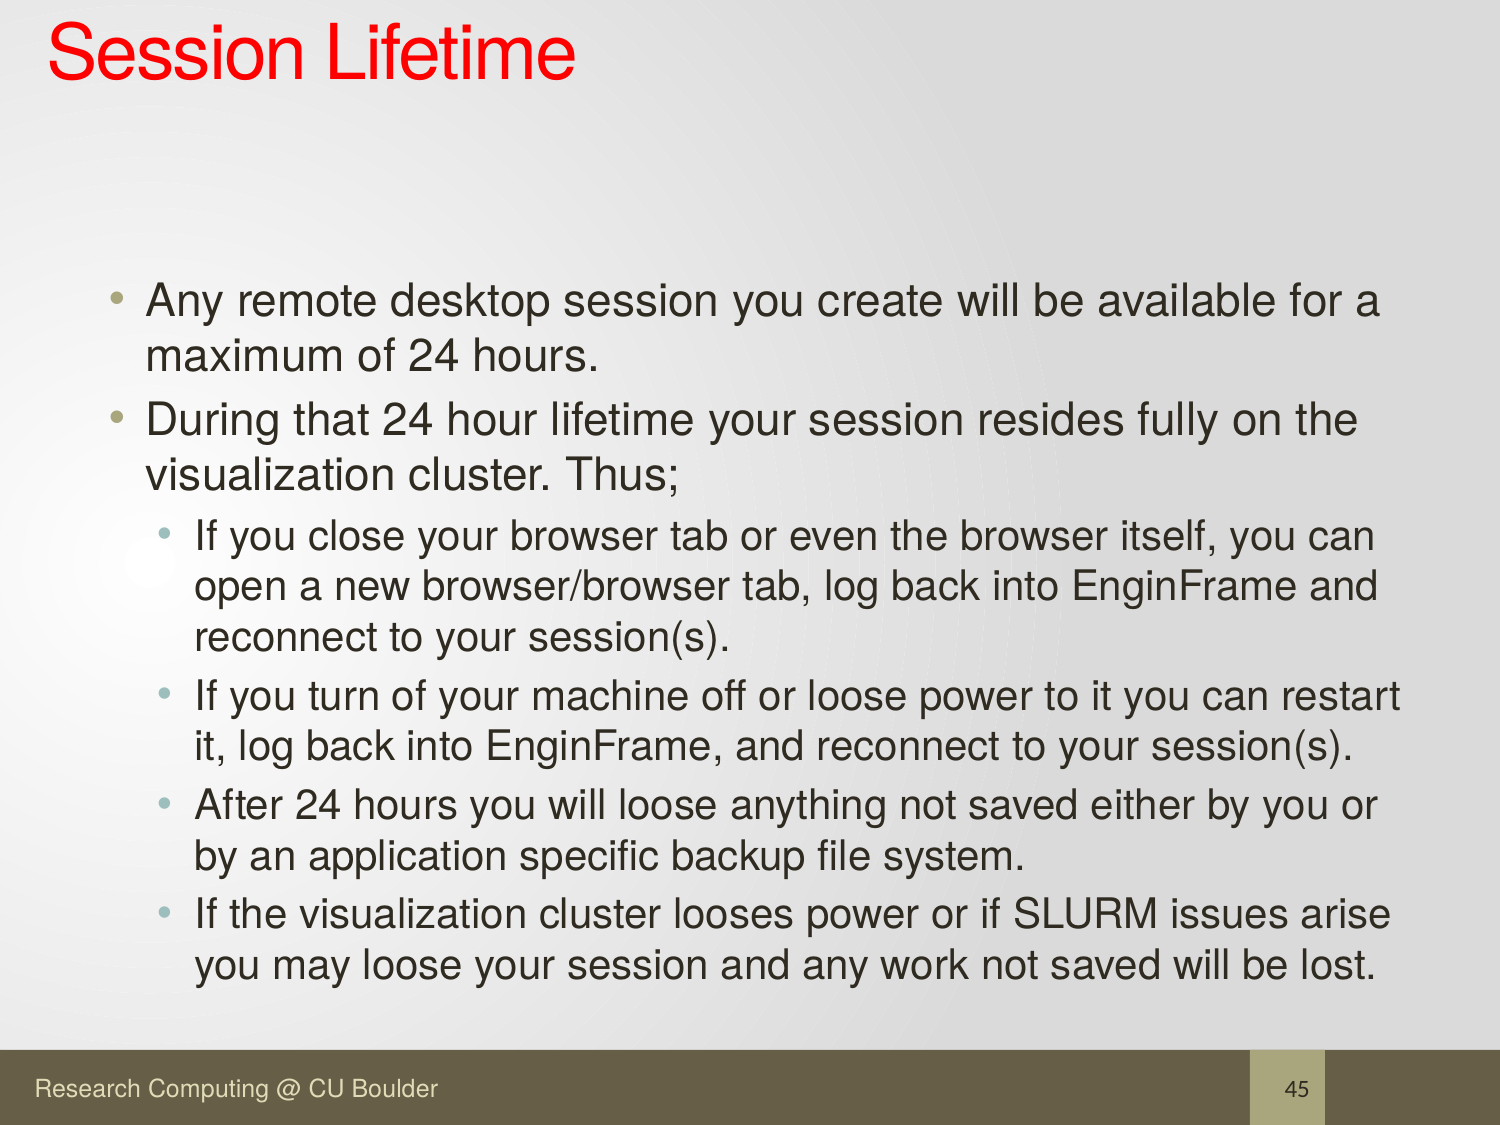

# Session Lifetime
Any remote desktop session you create will be available for a maximum of 24 hours.
During that 24 hour lifetime your session resides fully on the visualization cluster. Thus;
If you close your browser tab or even the browser itself, you can open a new browser/browser tab, log back into EnginFrame and reconnect to your session(s).
If you turn of your machine off or loose power to it you can restart it, log back into EnginFrame, and reconnect to your session(s).
After 24 hours you will loose anything not saved either by you or  by an application specific backup file system.
If the visualization cluster looses power or if SLURM issues arise you may loose your session and any work not saved will be lost.

45